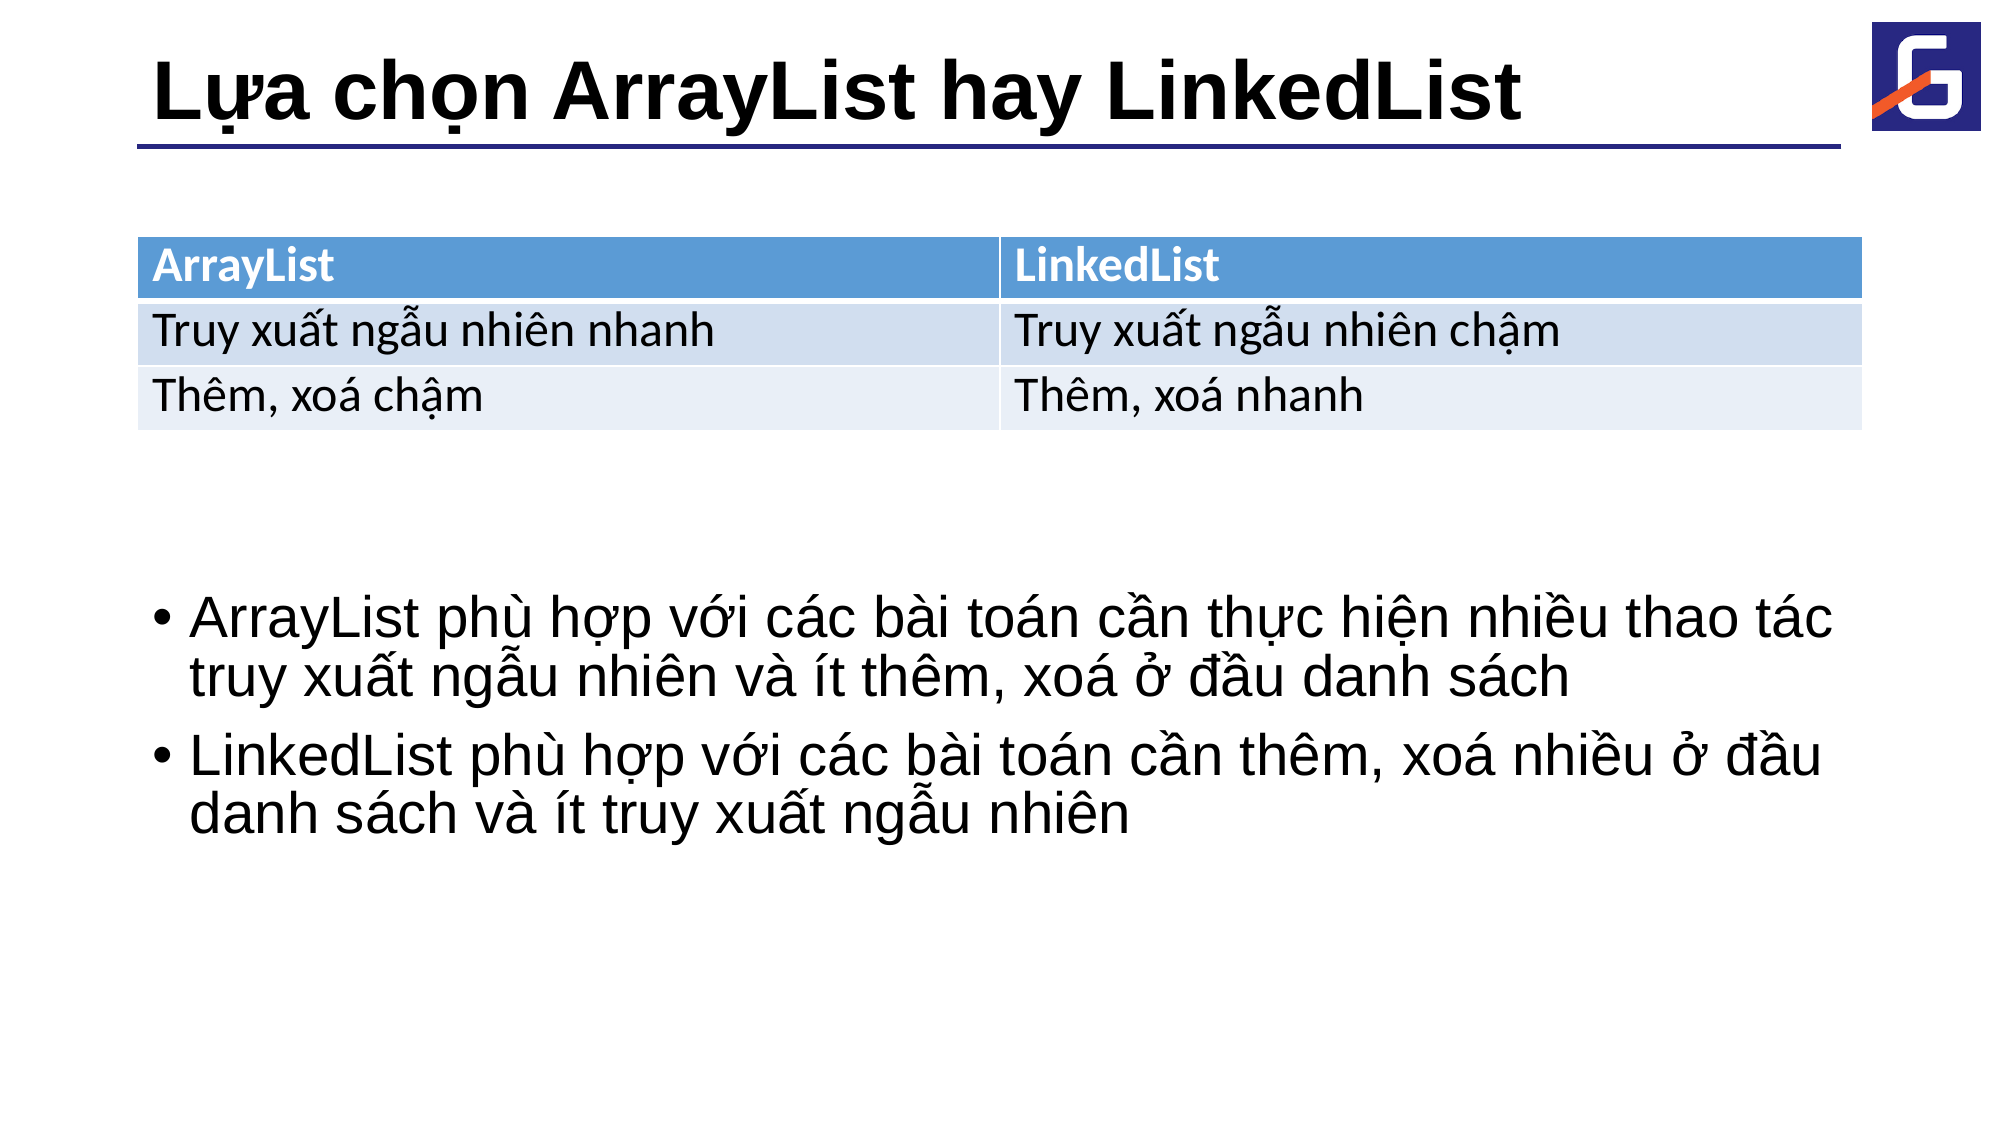

# Lựa chọn ArrayList hay LinkedList
| ArrayList | LinkedList |
| --- | --- |
| Truy xuất ngẫu nhiên nhanh | Truy xuất ngẫu nhiên chậm |
| Thêm, xoá chậm | Thêm, xoá nhanh |
ArrayList phù hợp với các bài toán cần thực hiện nhiều thao tác truy xuất ngẫu nhiên và ít thêm, xoá ở đầu danh sách
LinkedList phù hợp với các bài toán cần thêm, xoá nhiều ở đầu danh sách và ít truy xuất ngẫu nhiên